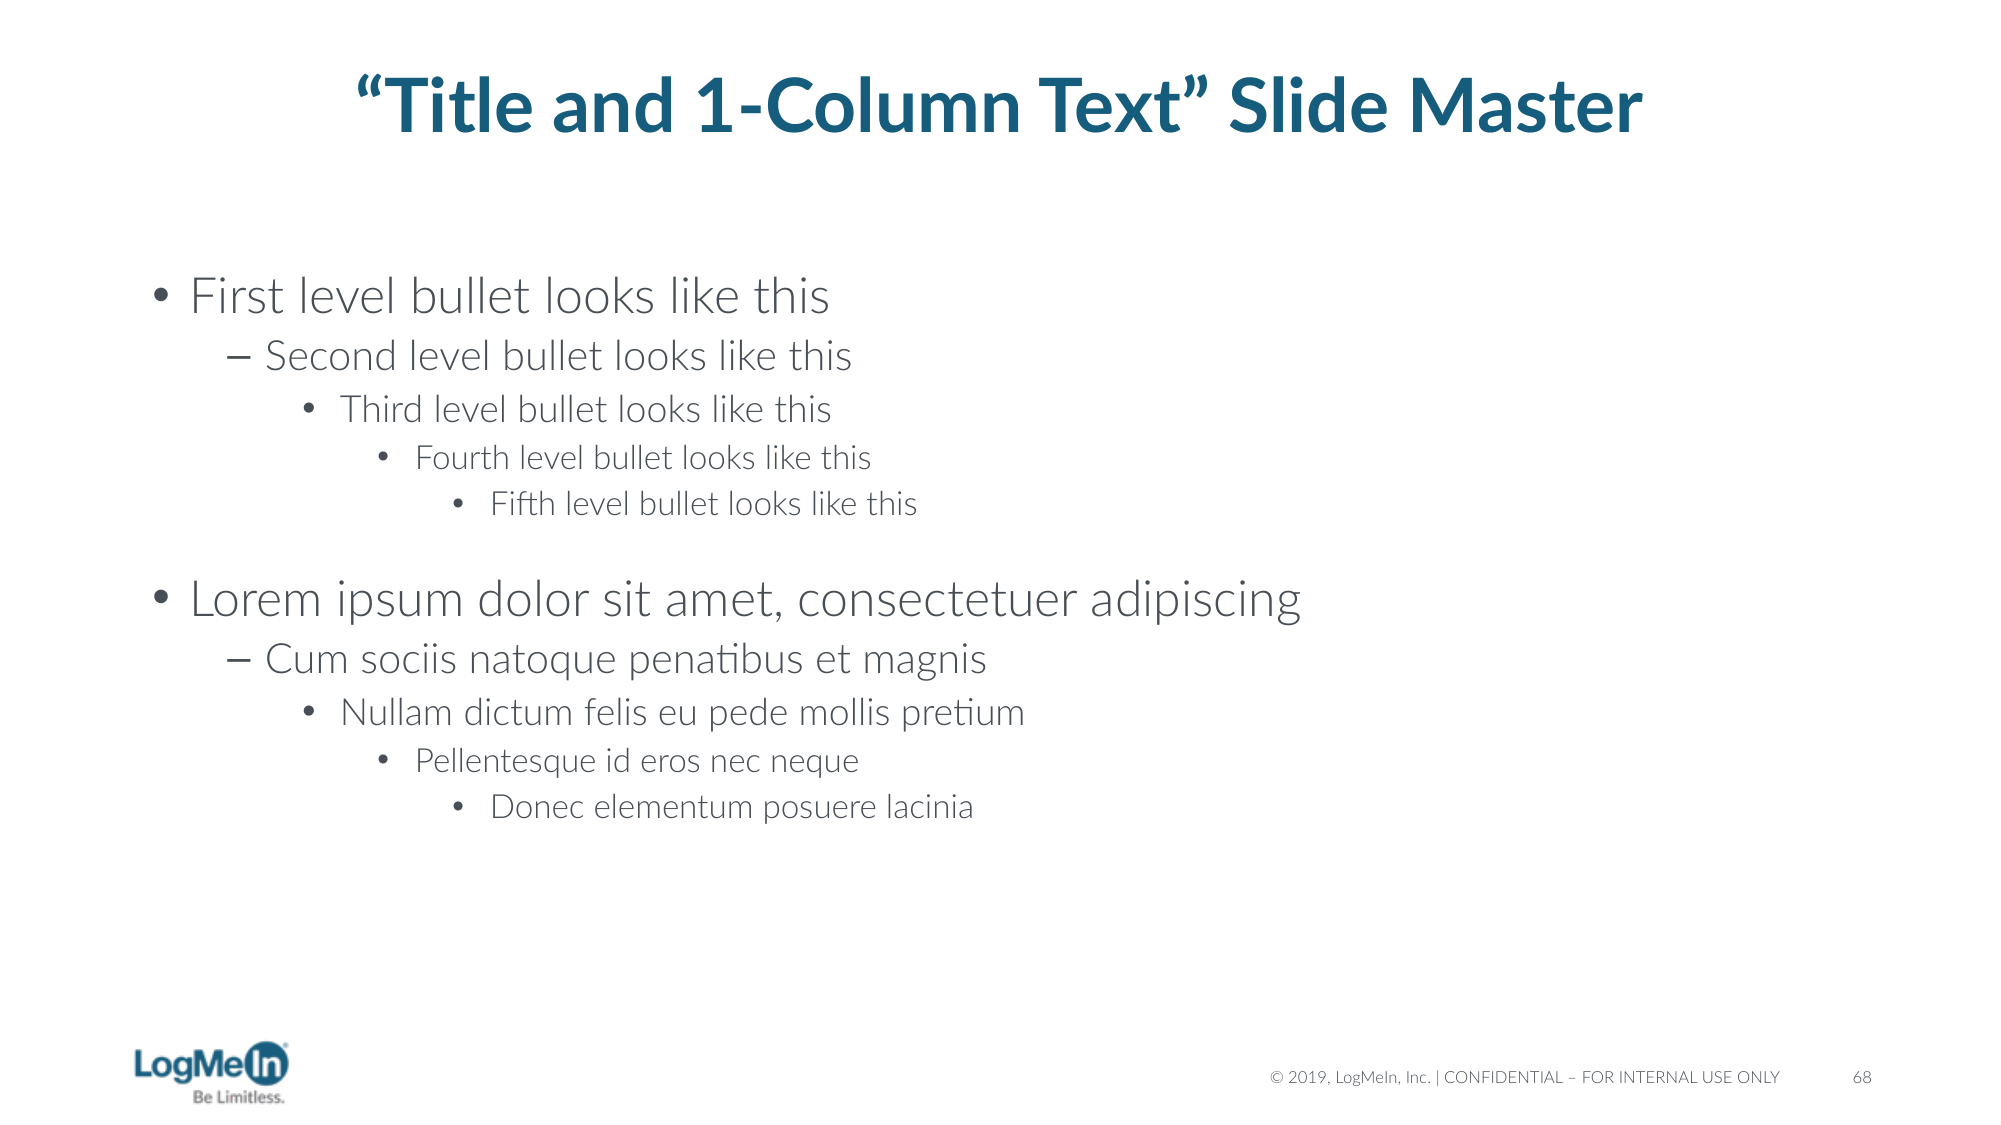

# “Title and 1-Column Text” Slide Master
First level bullet looks like this
Second level bullet looks like this
Third level bullet looks like this
Fourth level bullet looks like this
Fifth level bullet looks like this
Lorem ipsum dolor sit amet, consectetuer adipiscing
Cum sociis natoque penatibus et magnis
Nullam dictum felis eu pede mollis pretium
Pellentesque id eros nec neque
Donec elementum posuere lacinia